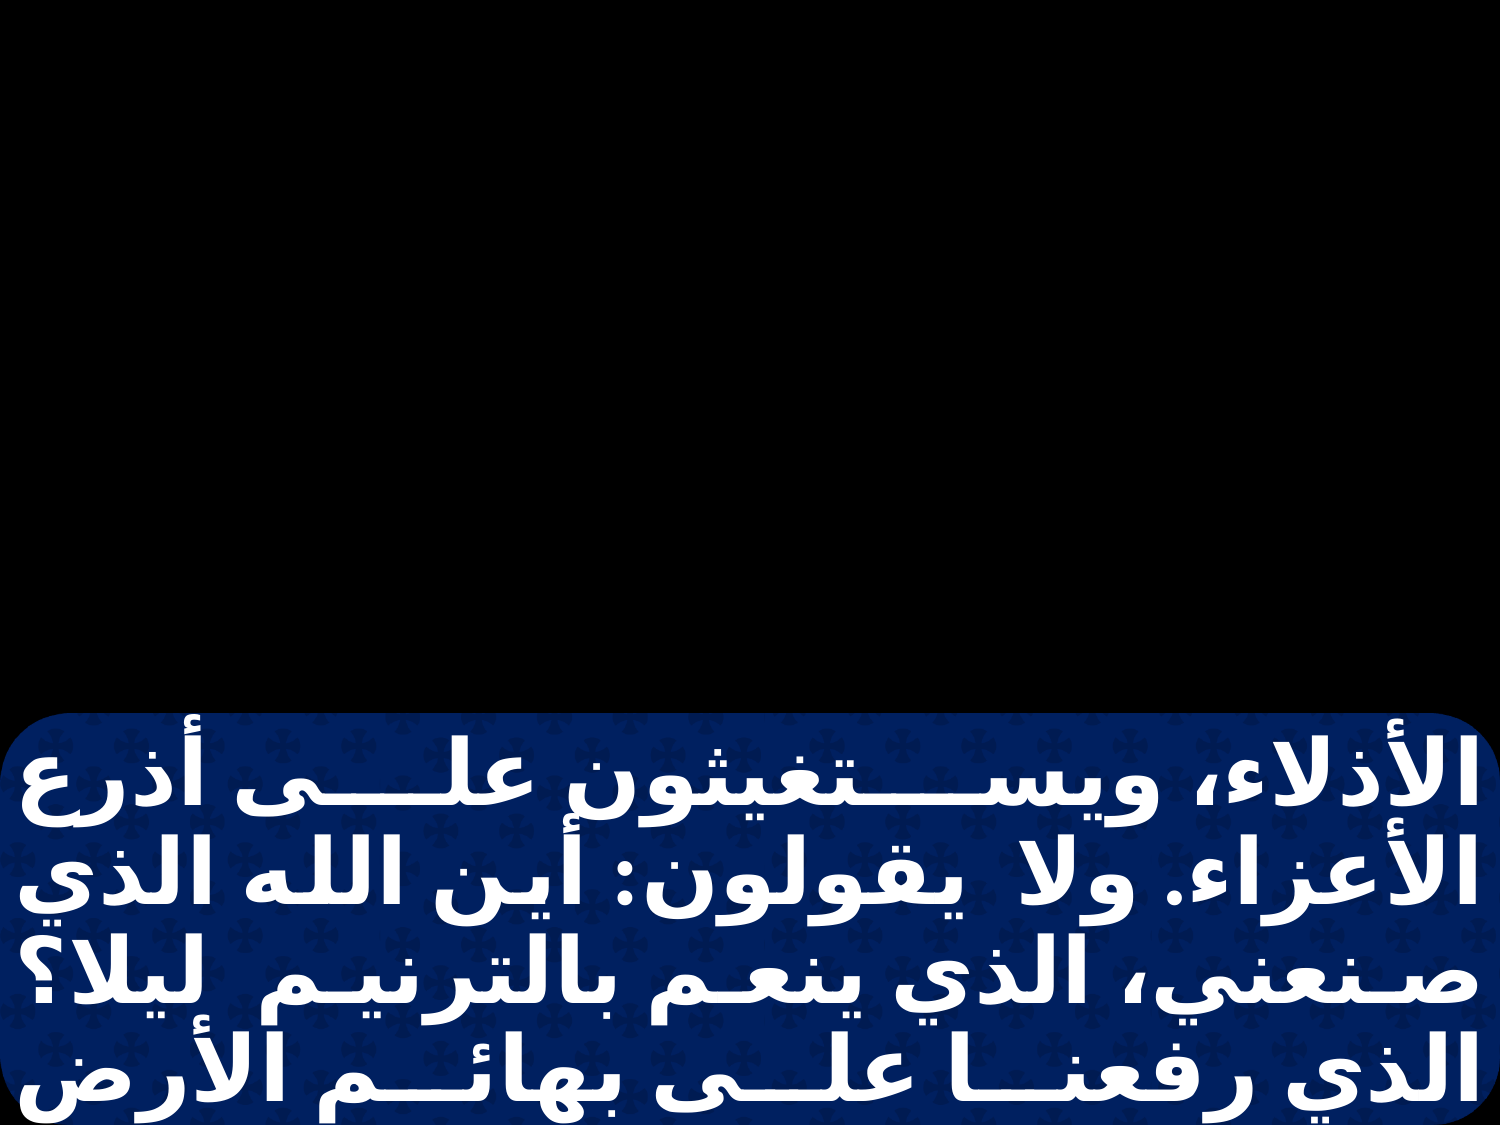

الأذلاء، ويستغيثون على أذرع الأعزاء. ولا  يقولون: أين الله الذي صنعني، الذي ينعم بالترنيم  ليلا؟ الذي رفعنا على بهائم الأرض علما، وعلى  طيور السماء حكمة. هنالك يصرخون من تشامح